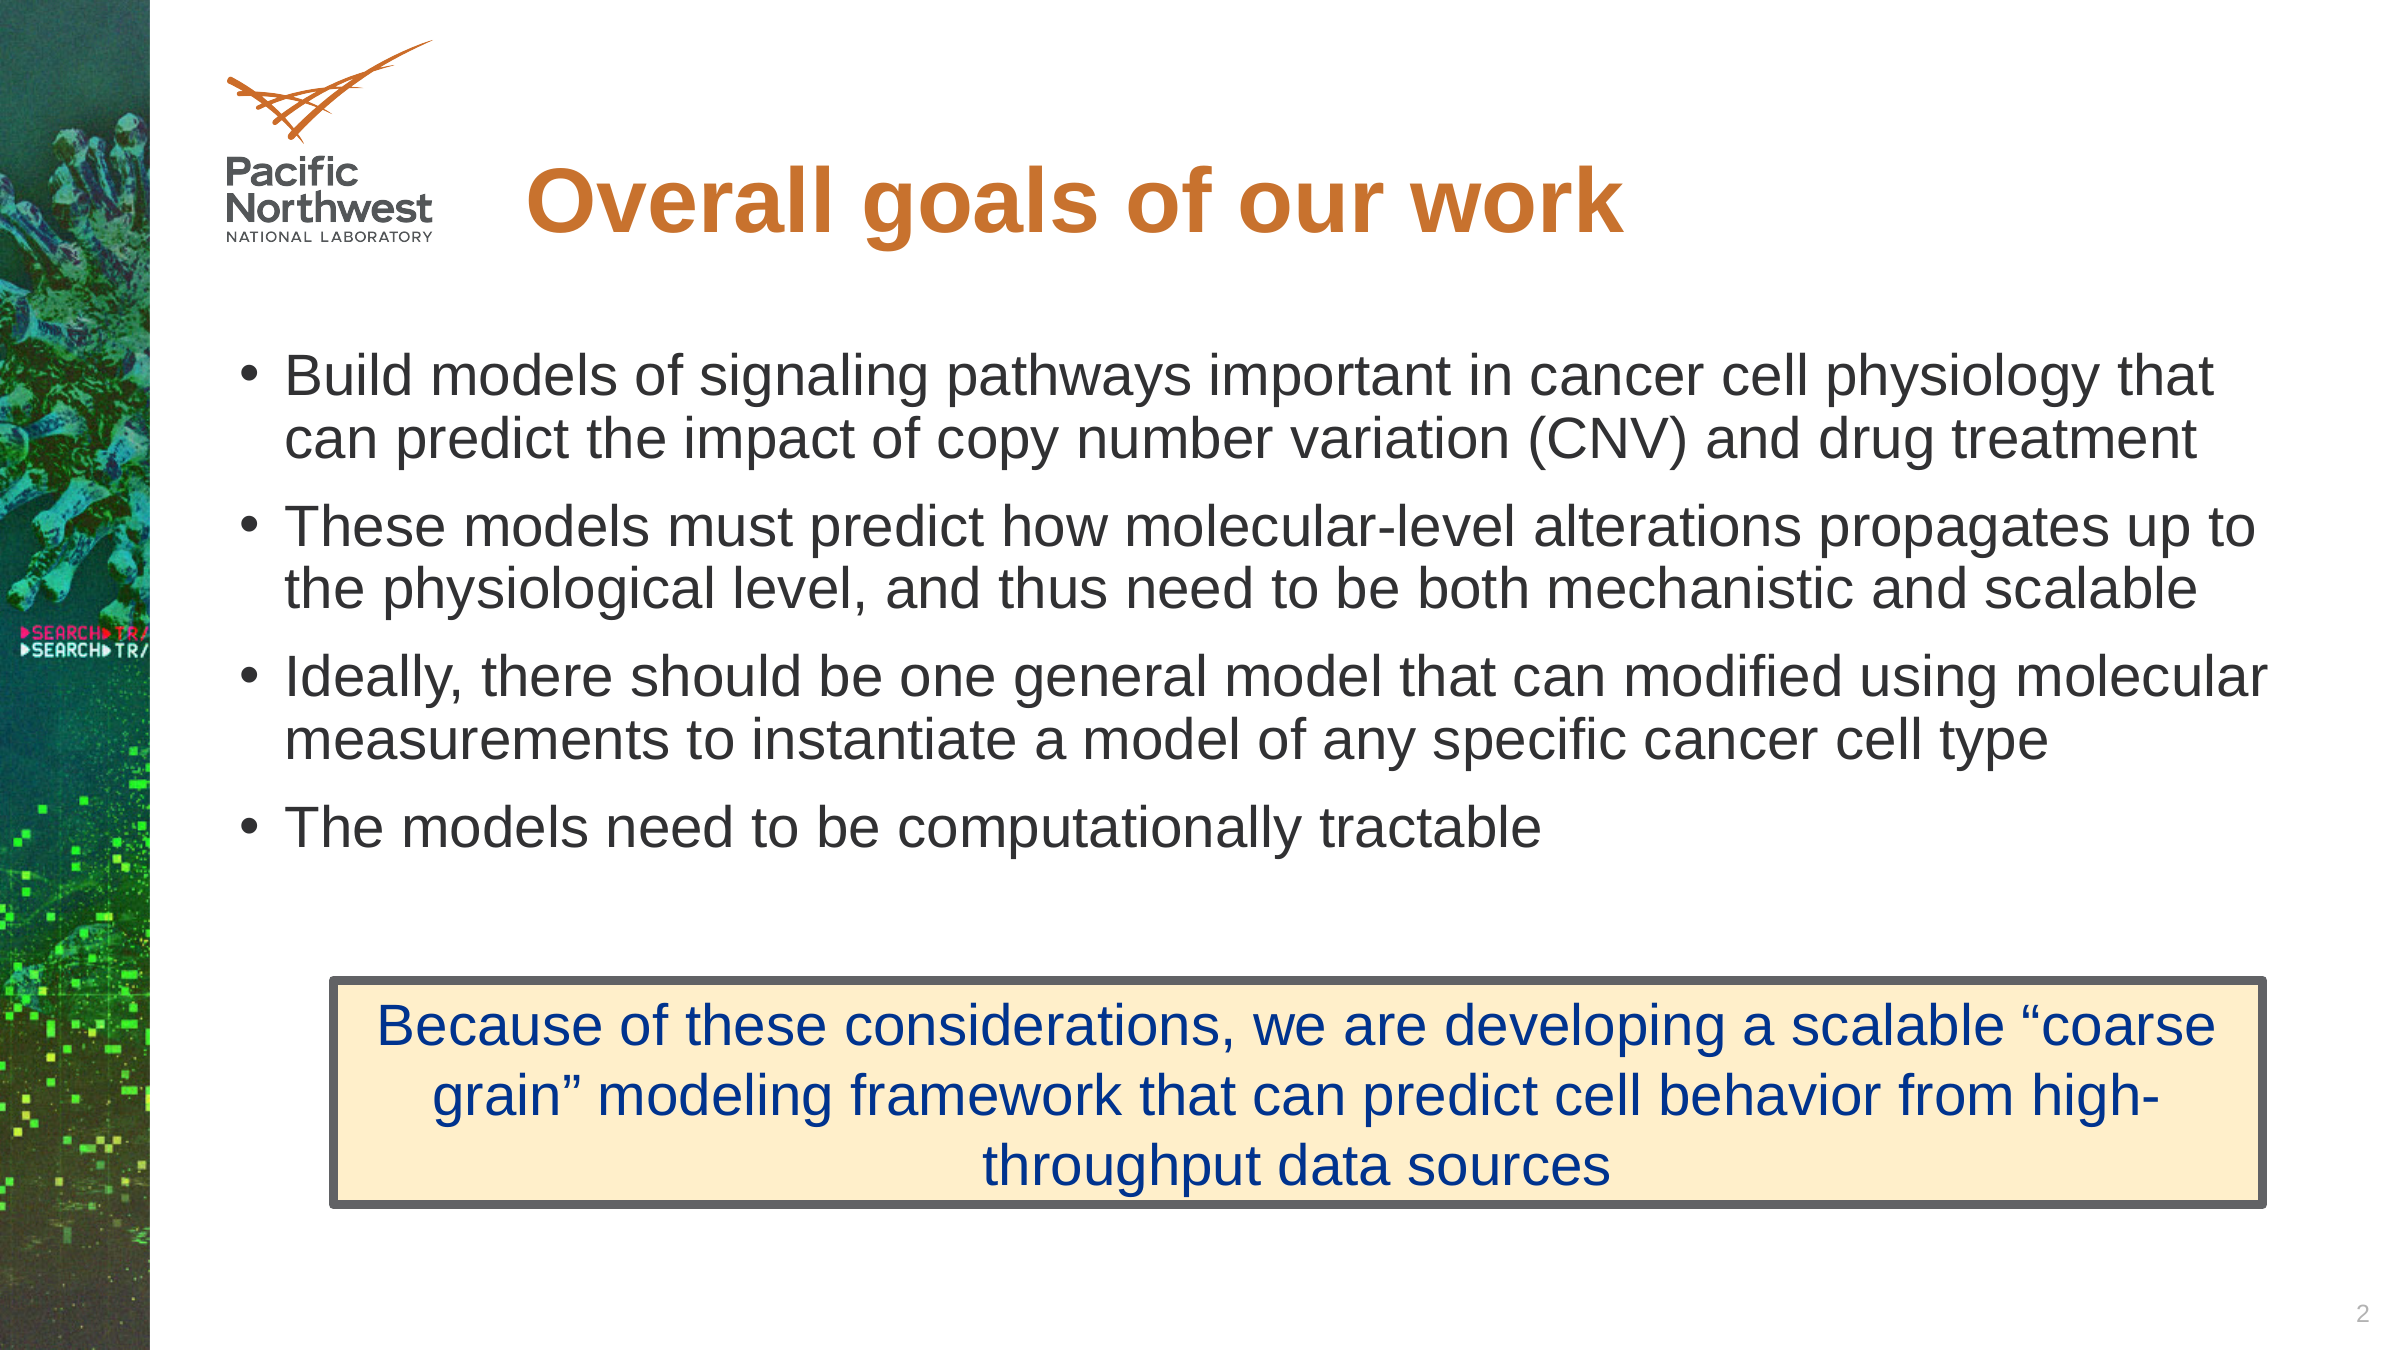

# Overall goals of our work
Build models of signaling pathways important in cancer cell physiology that can predict the impact of copy number variation (CNV) and drug treatment
These models must predict how molecular-level alterations propagates up to the physiological level, and thus need to be both mechanistic and scalable
Ideally, there should be one general model that can modified using molecular measurements to instantiate a model of any specific cancer cell type
The models need to be computationally tractable

Because of these considerations, we are developing a scalable “coarse grain” modeling framework that can predict cell behavior from high-throughput data sources
2